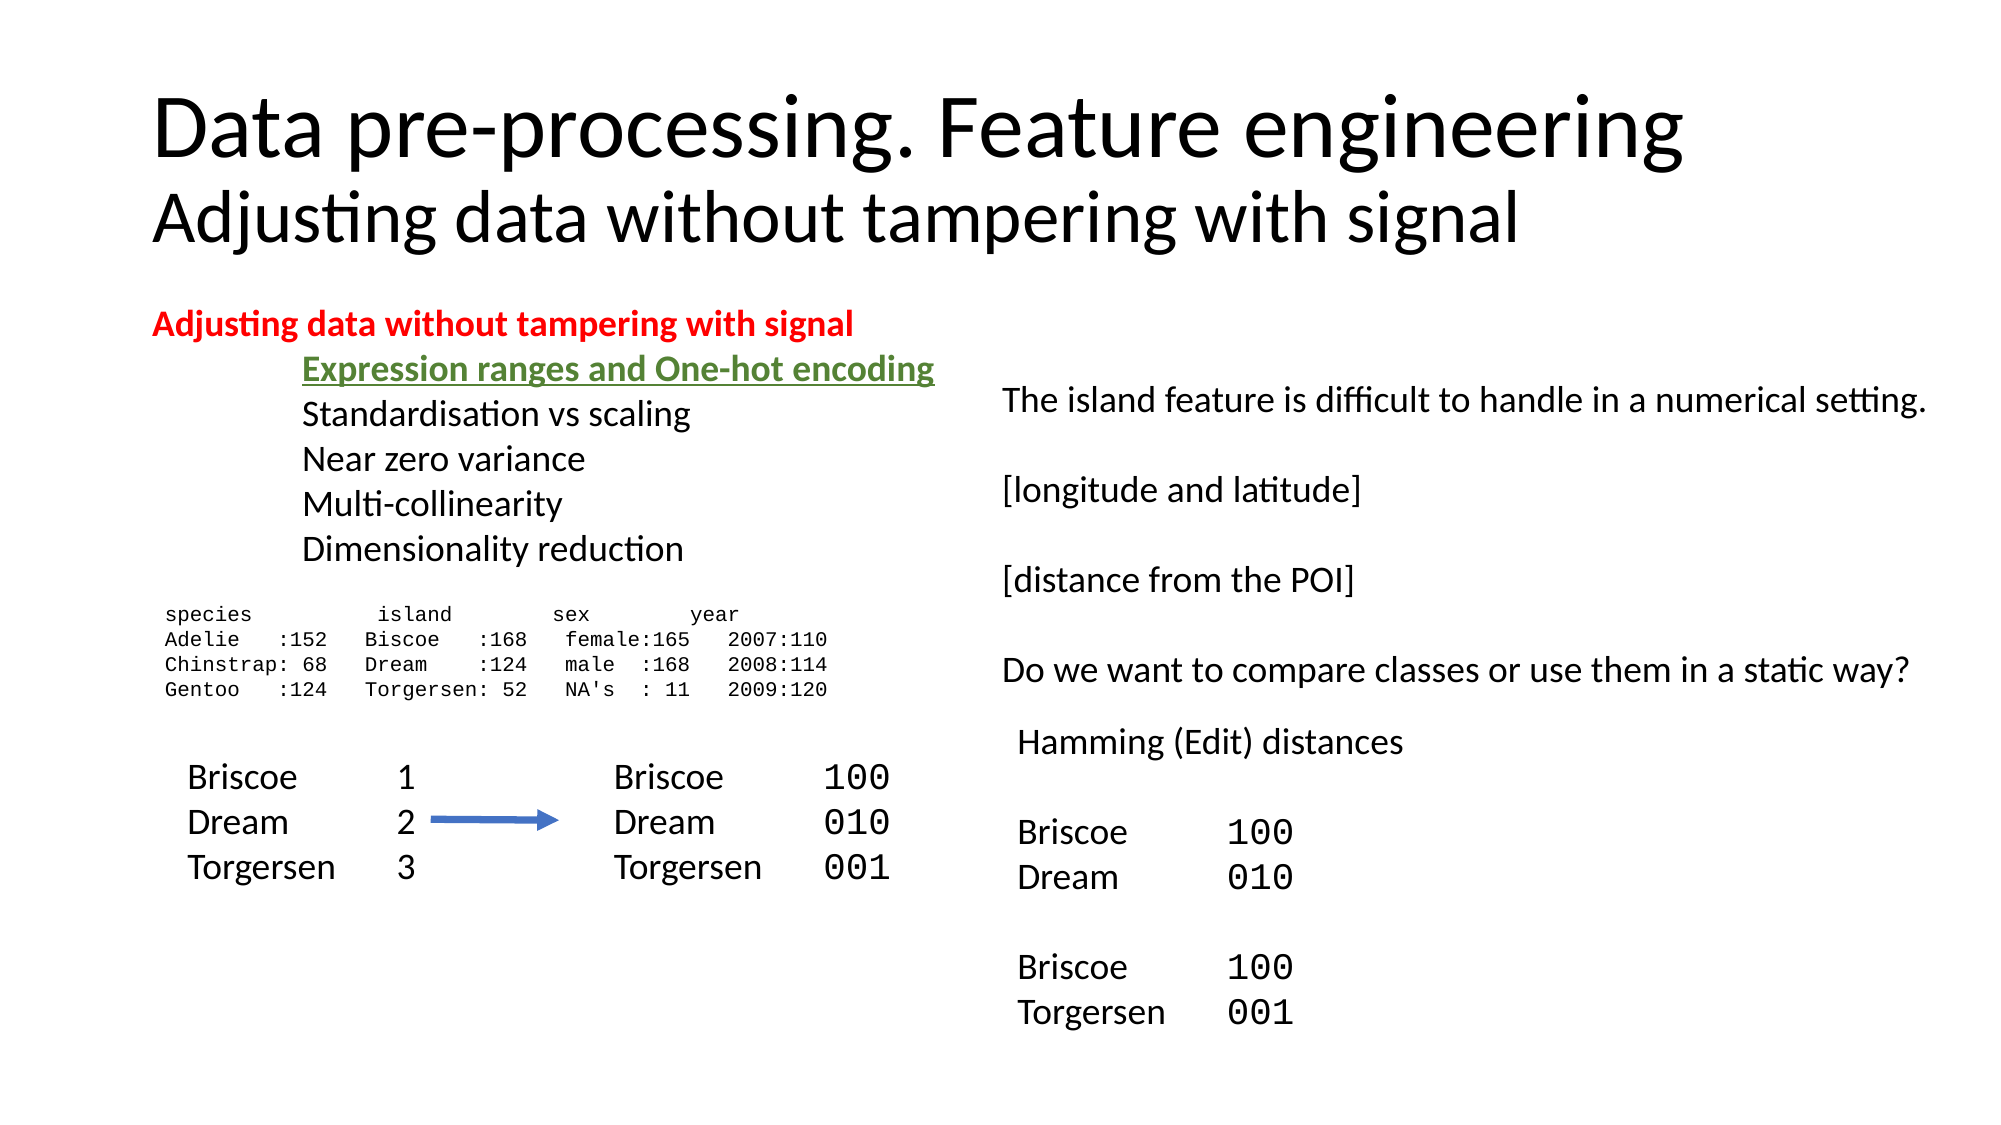

# Data pre-processing. Feature engineering Adjusting data without tampering with signal
Adjusting data without tampering with signal
	Expression ranges and One-hot encoding
	Standardisation vs scaling
	Near zero variance
	Multi-collinearity
	Dimensionality reduction
The island feature is difficult to handle in a numerical setting.

[longitude and latitude]

[distance from the POI]

Do we want to compare classes or use them in a static way?
 species          island        sex        year
 Adelie   :152   Biscoe   :168   female:165   2007:110
 Chinstrap: 68   Dream    :124   male  :168   2008:114
 Gentoo   :124   Torgersen: 52   NA's  : 11   2009:120
Hamming (Edit) distances

Briscoe	       100
Dream 	       010

Briscoe	       100
Torgersen	       001
Briscoe	       1
Dream 	       2
Torgersen	       3
Briscoe	       100
Dream 	       010
Torgersen	       001